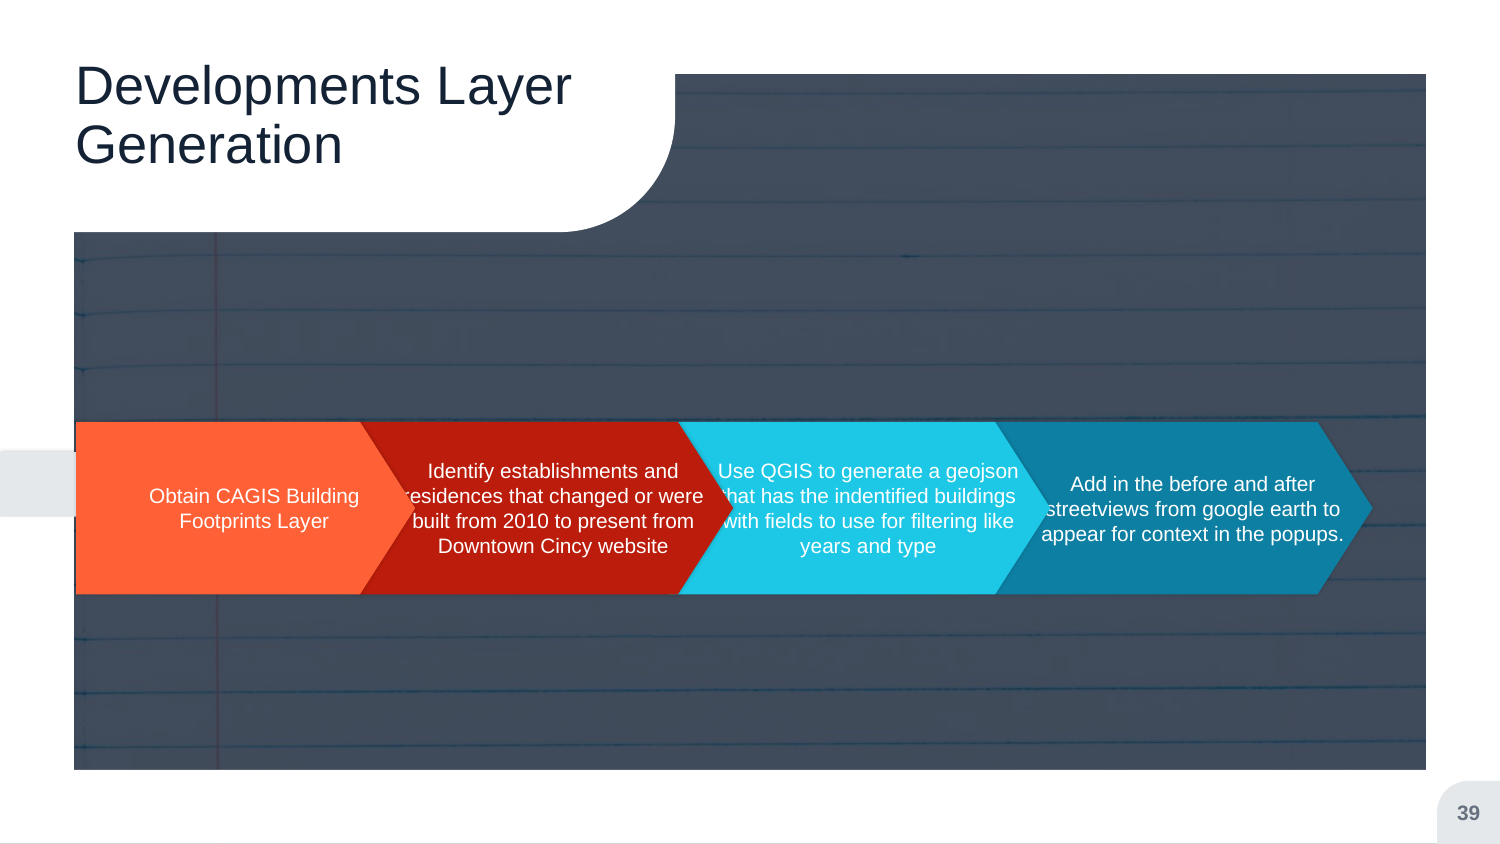

# Developments Layer Generation
Obtain CAGIS Building Footprints Layer
Identify establishments and residences that changed or were built from 2010 to present from Downtown Cincy website
Use QGIS to generate a geojson that has the indentified buildings with fields to use for filtering like years and type
Add in the before and after streetviews from google earth to appear for context in the popups.

39